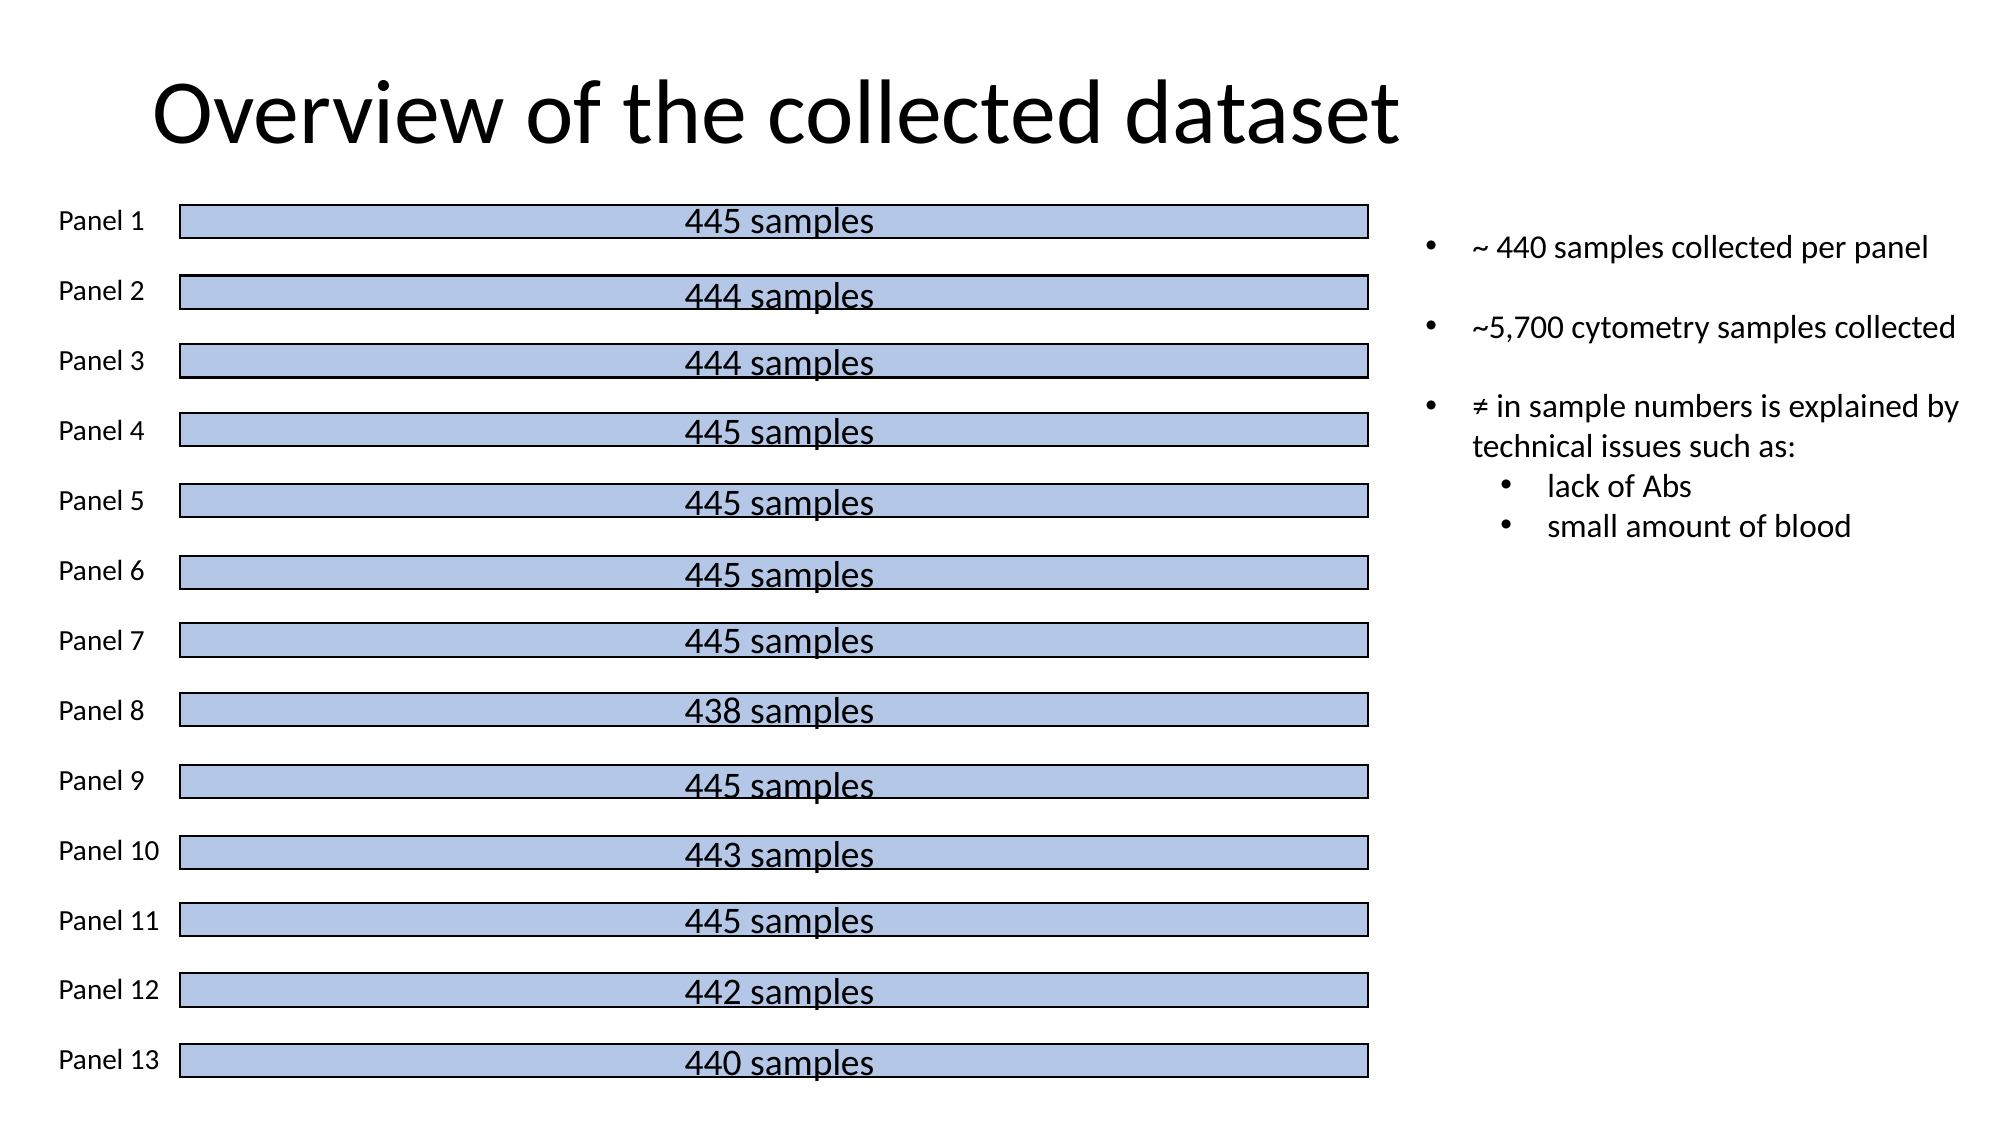

# Overview of the collected dataset
445 samples
Panel 1

Panel 2

Panel 3

Panel 4

Panel 5

Panel 6

Panel 7

Panel 8

Panel 9

Panel 10

Panel 11

Panel 12

Panel 13

444 samples

444 samples

445 samples

445 samples

445 samples

445 samples

438 samples

445 samples

443 samples

445 samples

442 samples

440 samples

~ 440 samples collected per panel

~5,700 cytometry samples collected

≠ in sample numbers is explained by technical issues such as:
lack of Abs
small amount of blood